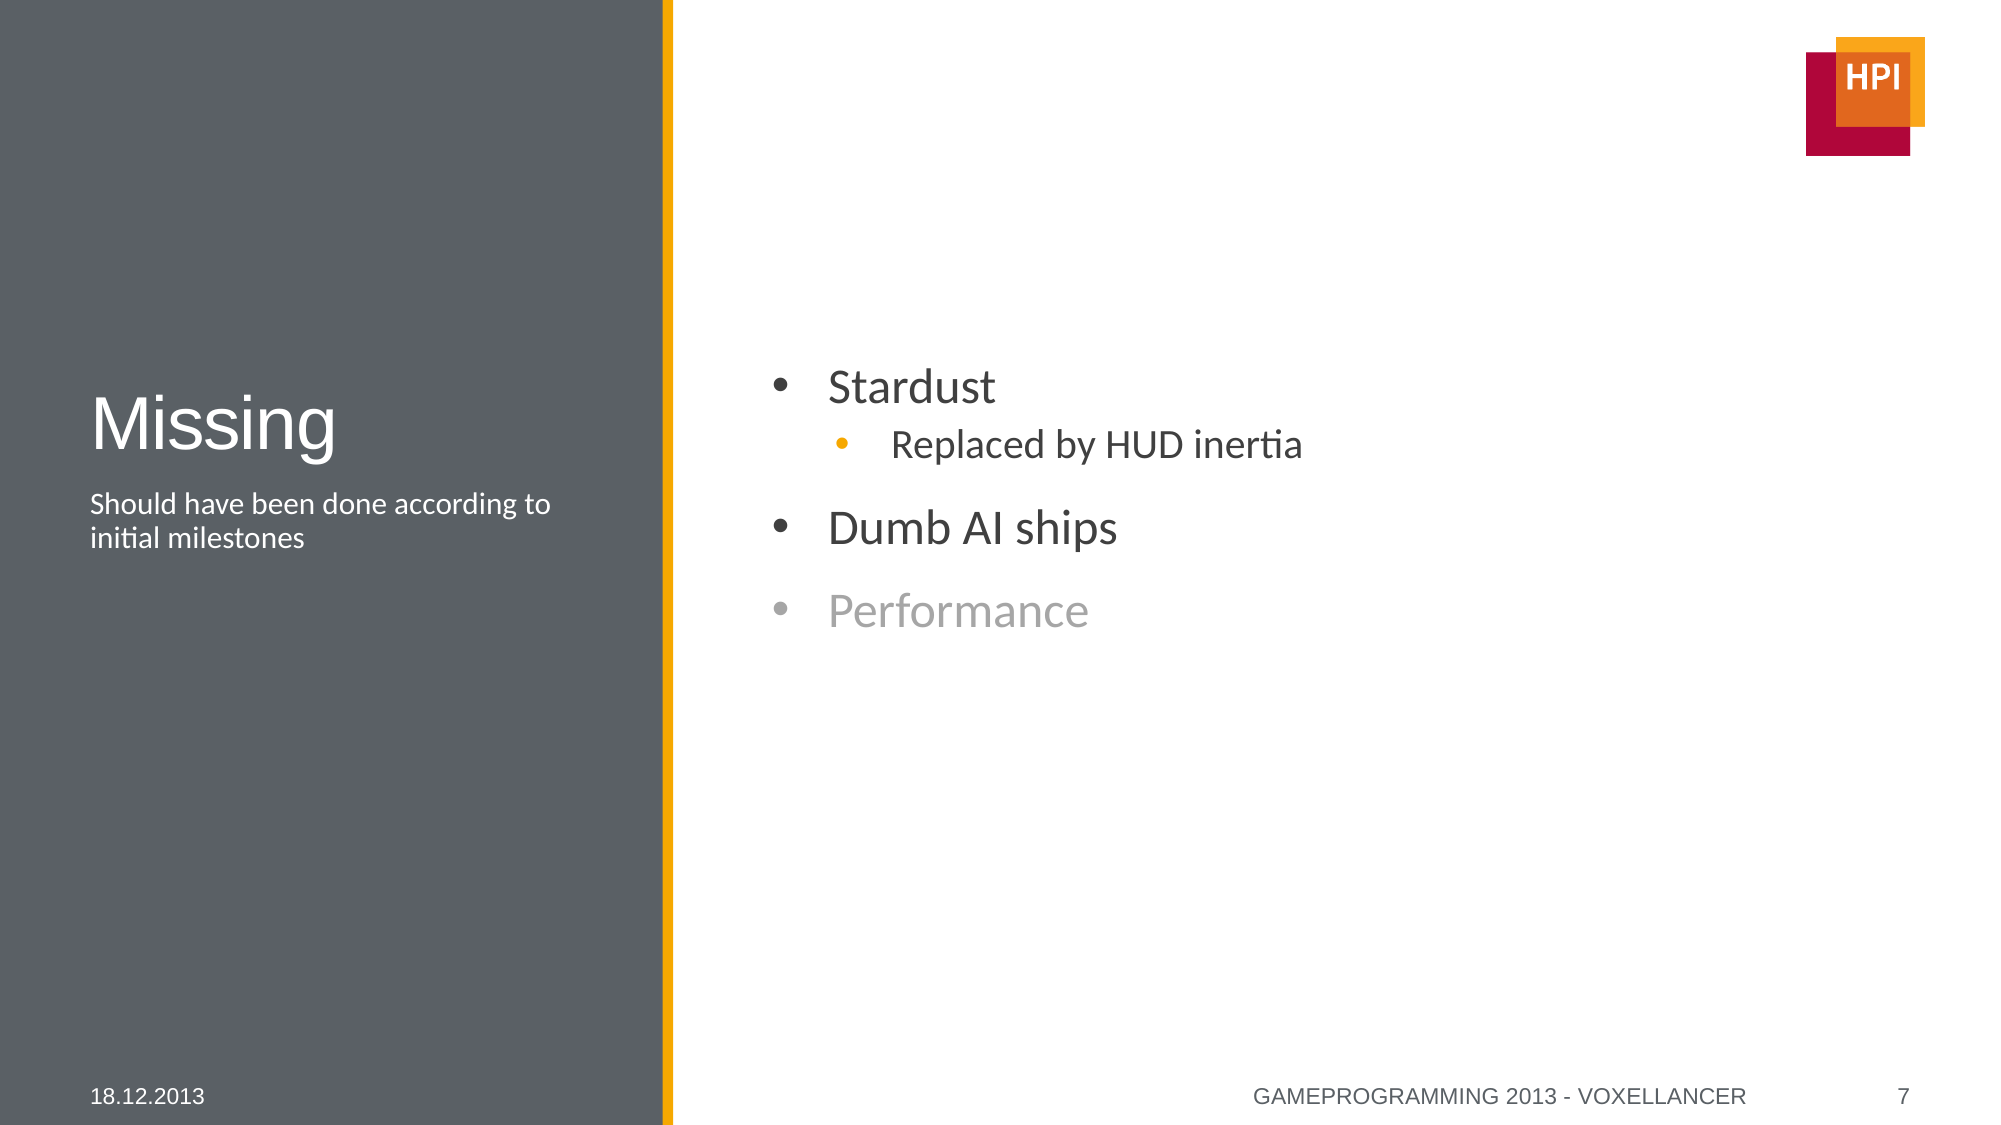

# Missing

Stardust
Replaced by HUD inertia
Dumb AI ships
Performance
Should have been done according to initial milestones
18.12.2013
Gameprogramming 2013 - Voxellancer
7